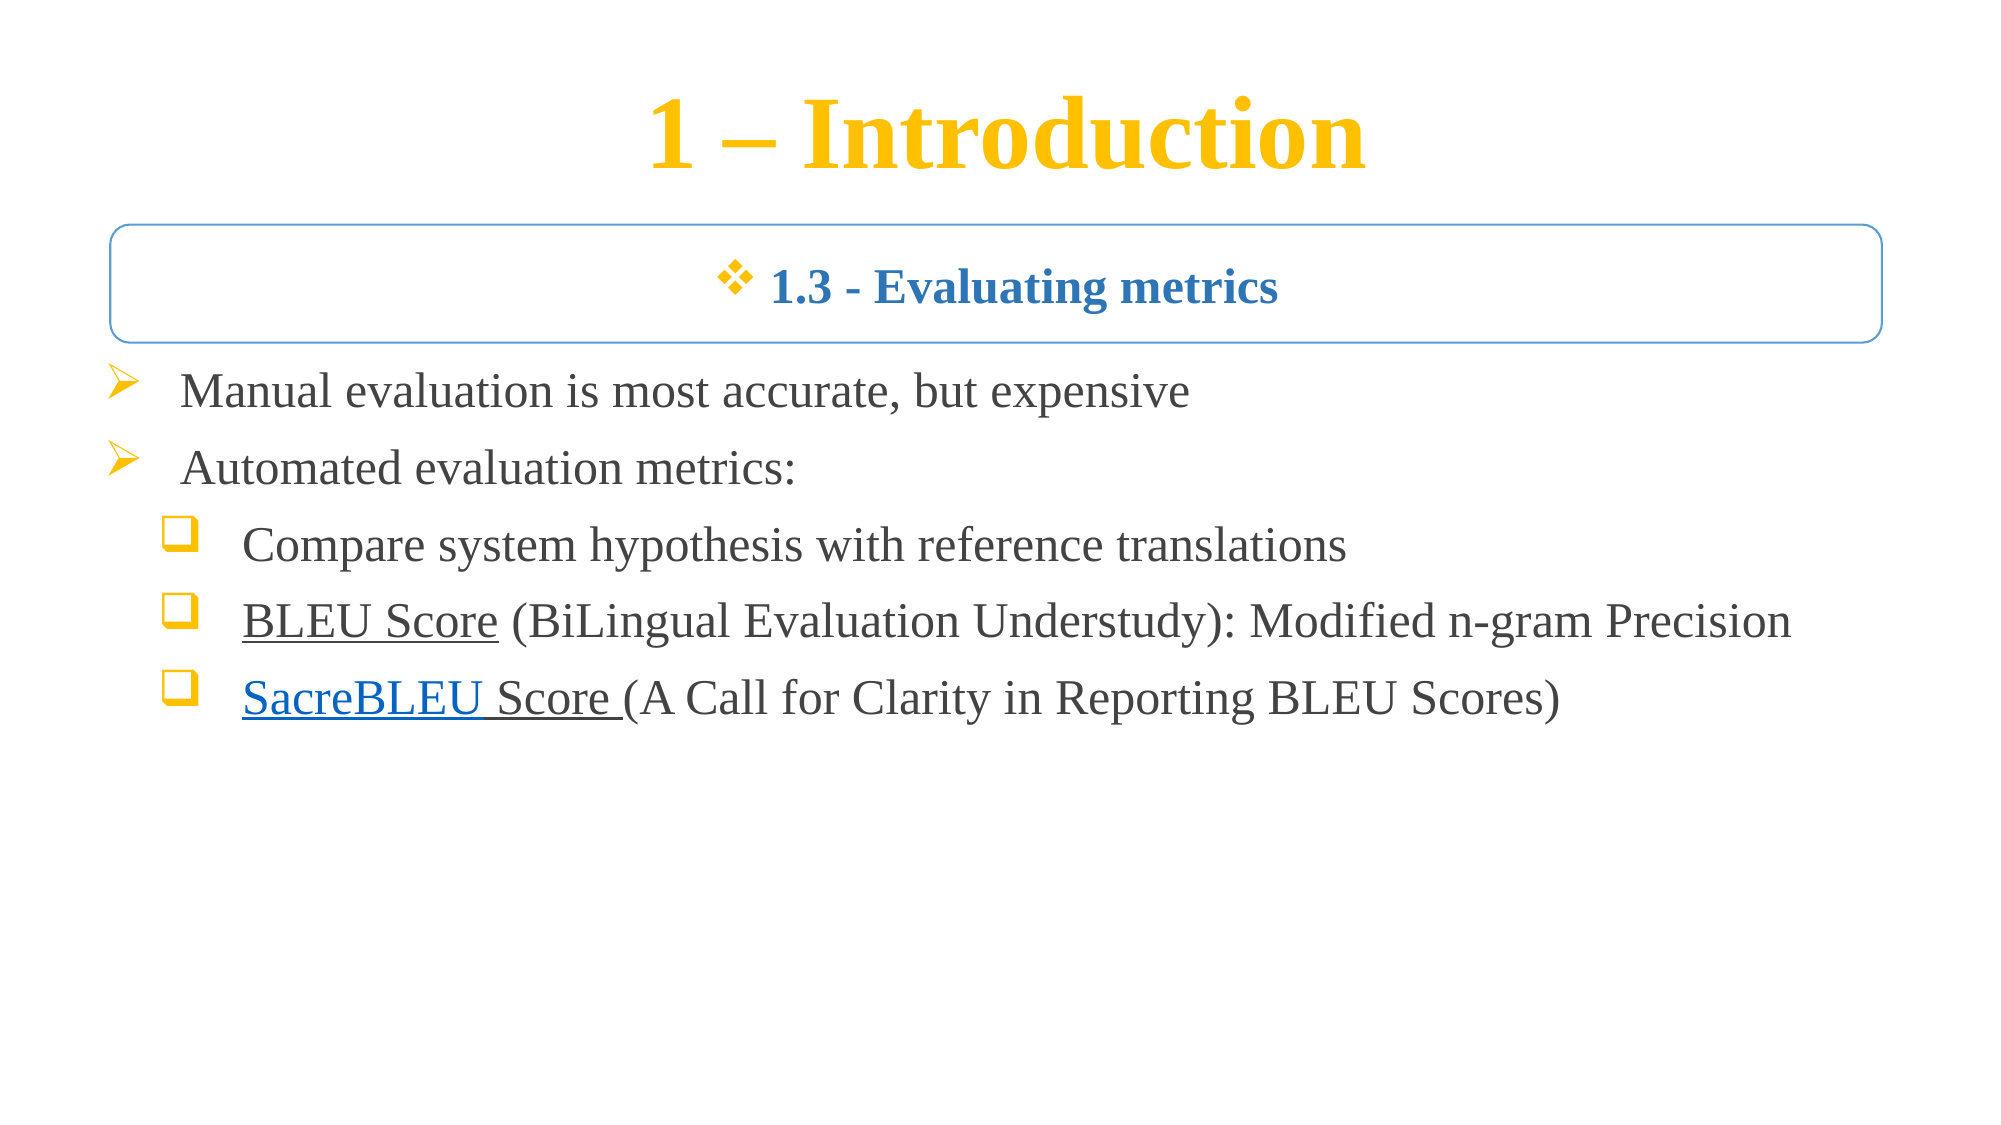

1 – Introduction
1.3 - Evaluating metrics
Manual evaluation is most accurate, but expensive
Automated evaluation metrics:
Compare system hypothesis with reference translations
BLEU Score (BiLingual Evaluation Understudy): Modified n-gram Precision
SacreBLEU Score (A Call for Clarity in Reporting BLEU Scores)

17